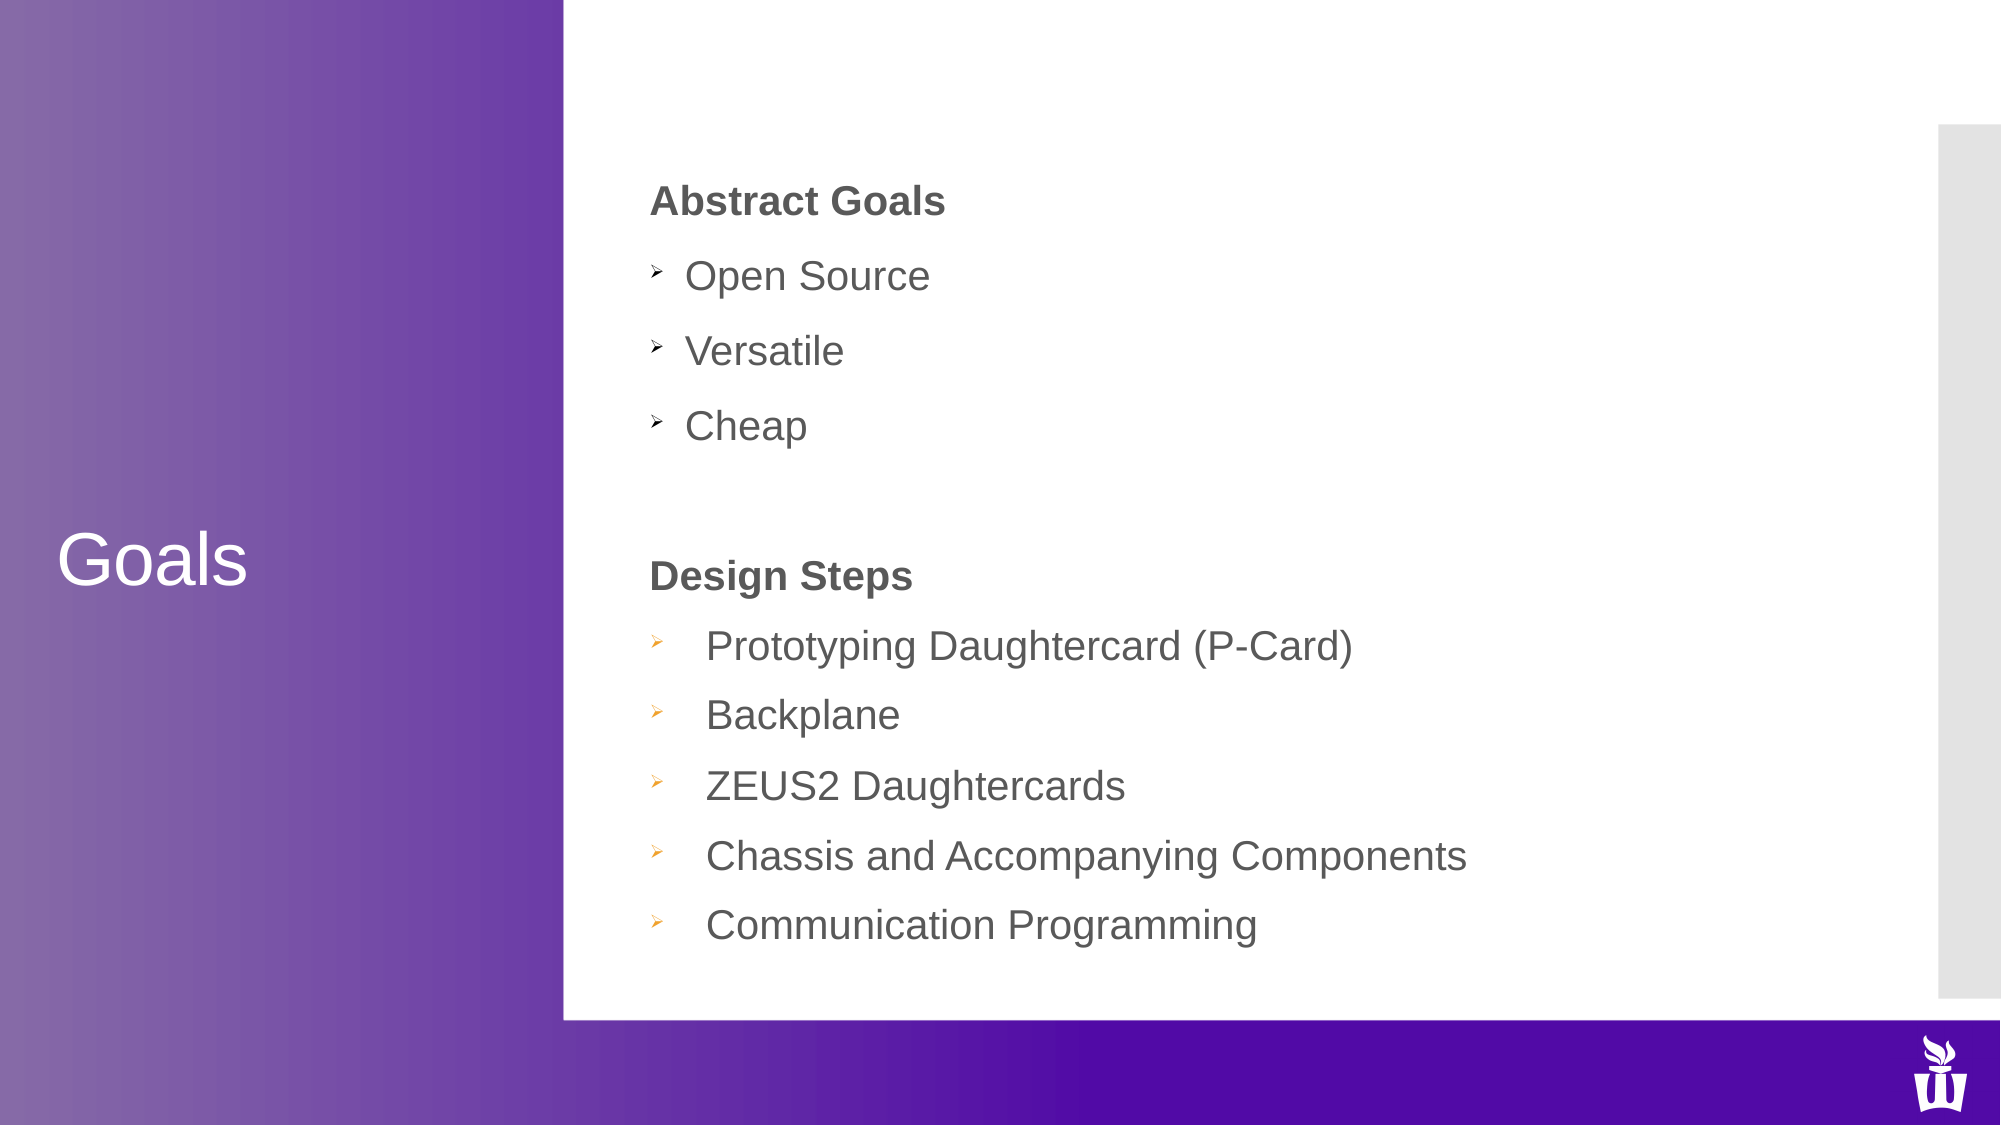

Abstract Goals
Open Source
Versatile
Cheap

Design Steps
Prototyping Daughtercard (P-Card)
Backplane
ZEUS2 Daughtercards
Chassis and Accompanying Components
Communication Programming
Goals